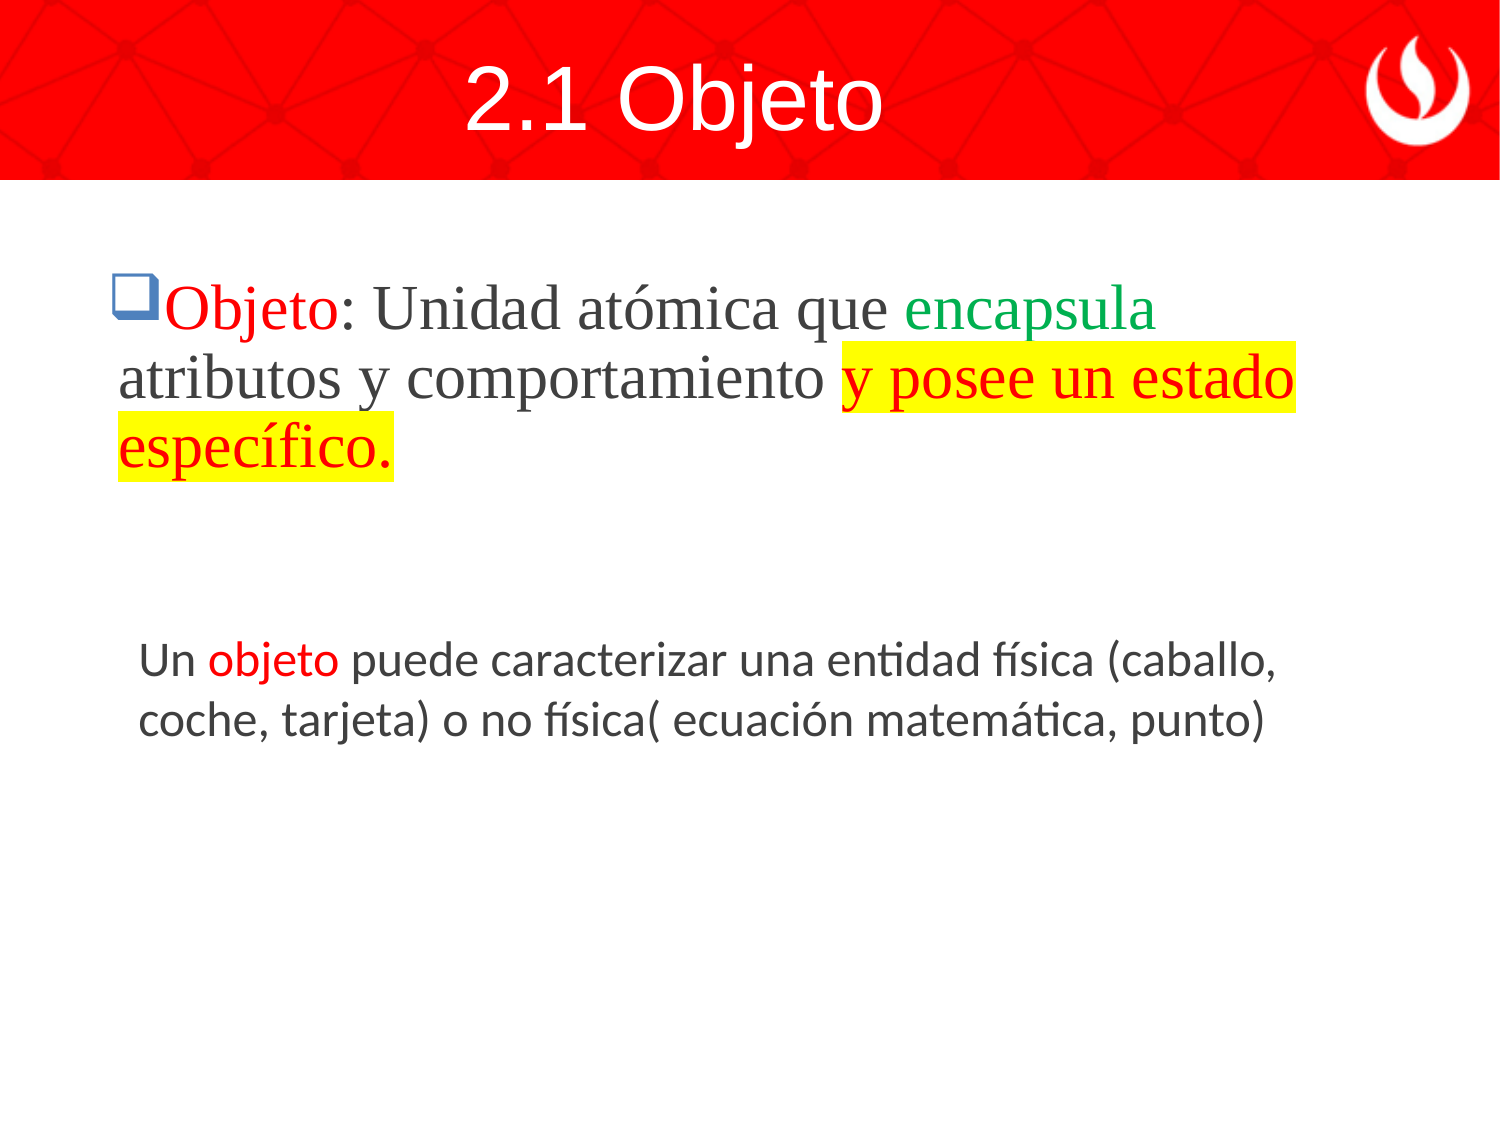

2.1 Objeto
Objeto: Unidad atómica que encapsula atributos y comportamiento y posee un estado específico.

Un objeto puede caracterizar una entidad física (caballo, coche, tarjeta) o no física( ecuación matemática, punto)